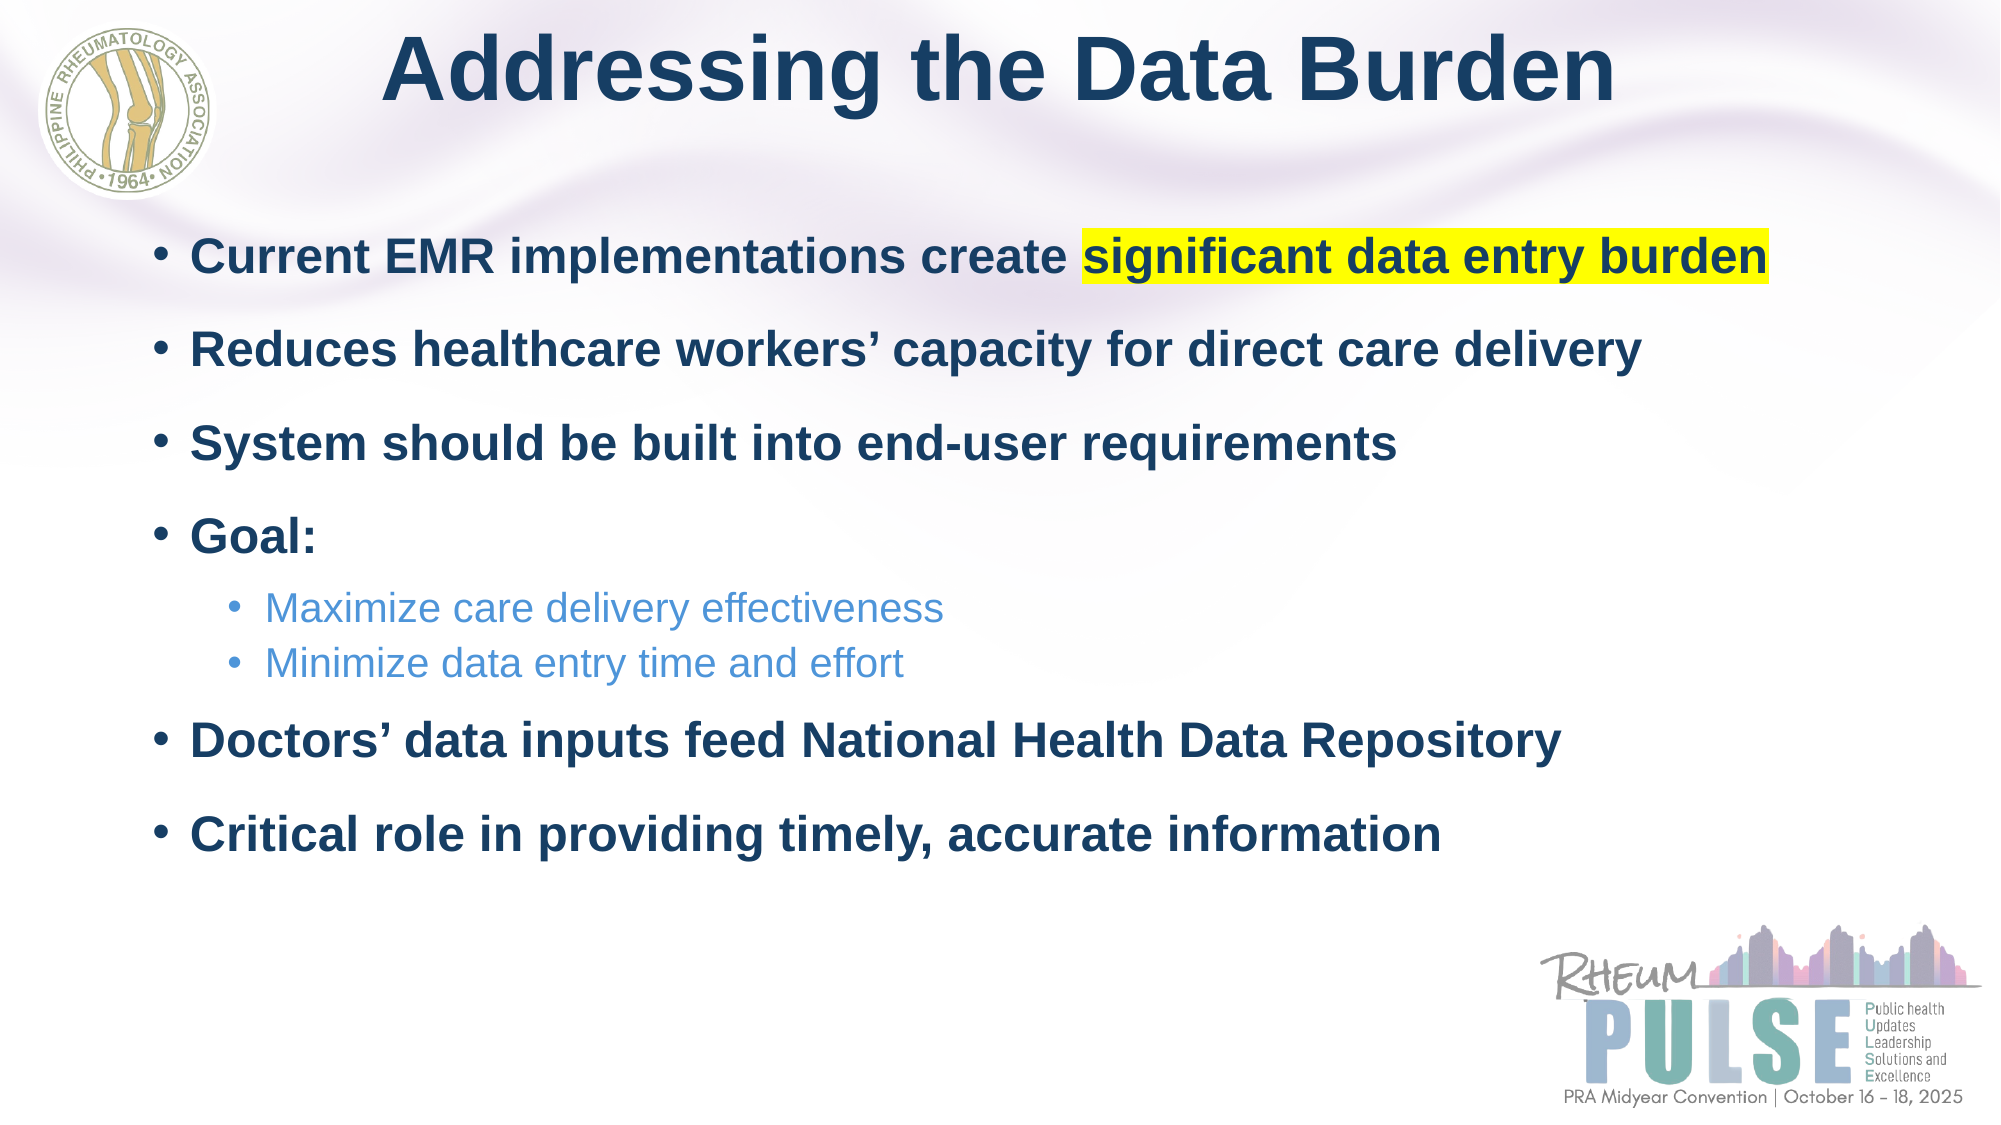

# Addressing the Data Burden
Current EMR implementations create significant data entry burden
Reduces healthcare workers’ capacity for direct care delivery
System should be built into end-user requirements
Goal:
Maximize care delivery effectiveness
Minimize data entry time and effort
Doctors’ data inputs feed National Health Data Repository
Critical role in providing timely, accurate information